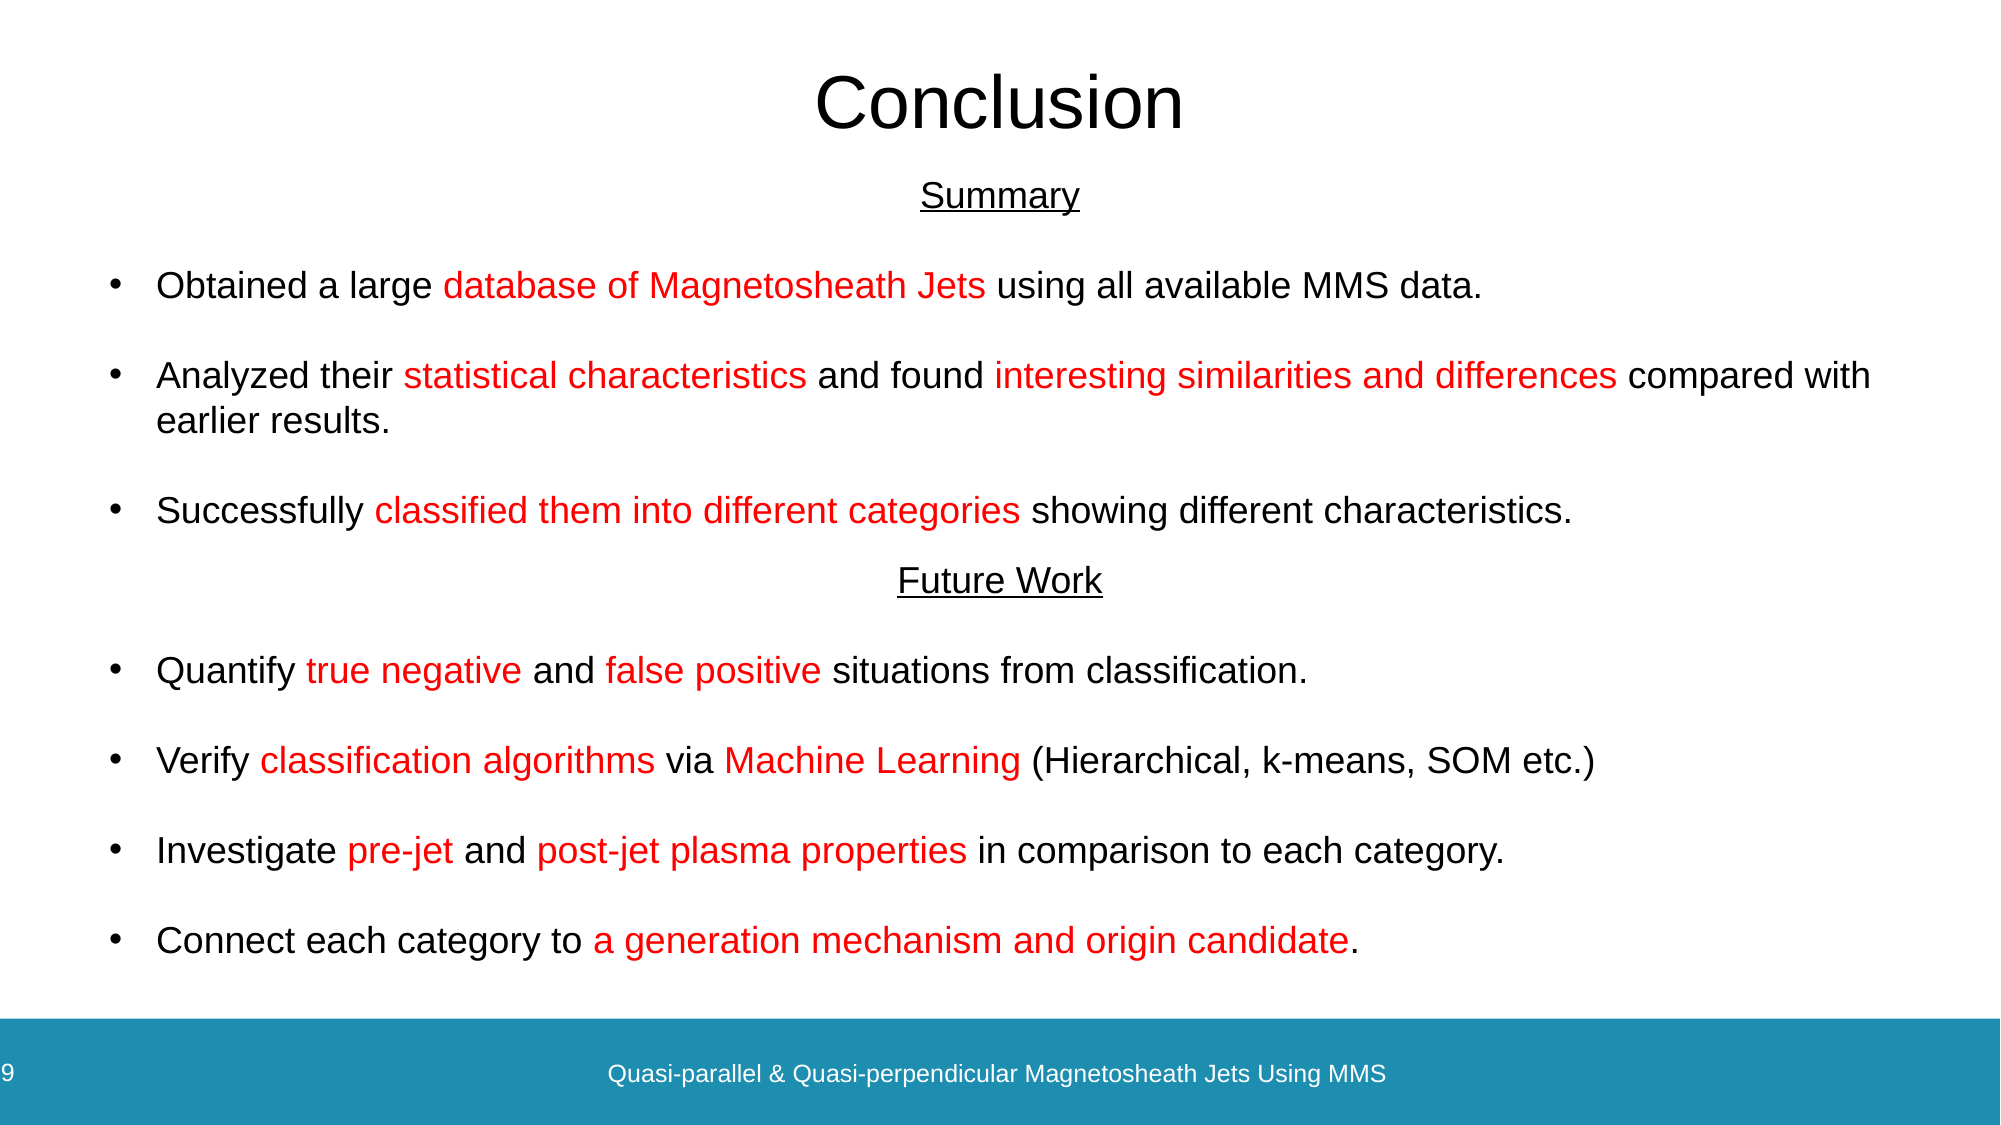

# Conclusion
Summary

Obtained a large database of Magnetosheath Jets using all available MMS data.

Analyzed their statistical characteristics and found interesting similarities and differences compared with earlier results.

Successfully classified them into different categories showing different characteristics.
Future Work

Quantify true negative and false positive situations from classification.

Verify classification algorithms via Machine Learning (Hierarchical, k-means, SOM etc.)

Investigate pre-jet and post-jet plasma properties in comparison to each category.

Connect each category to a generation mechanism and origin candidate.